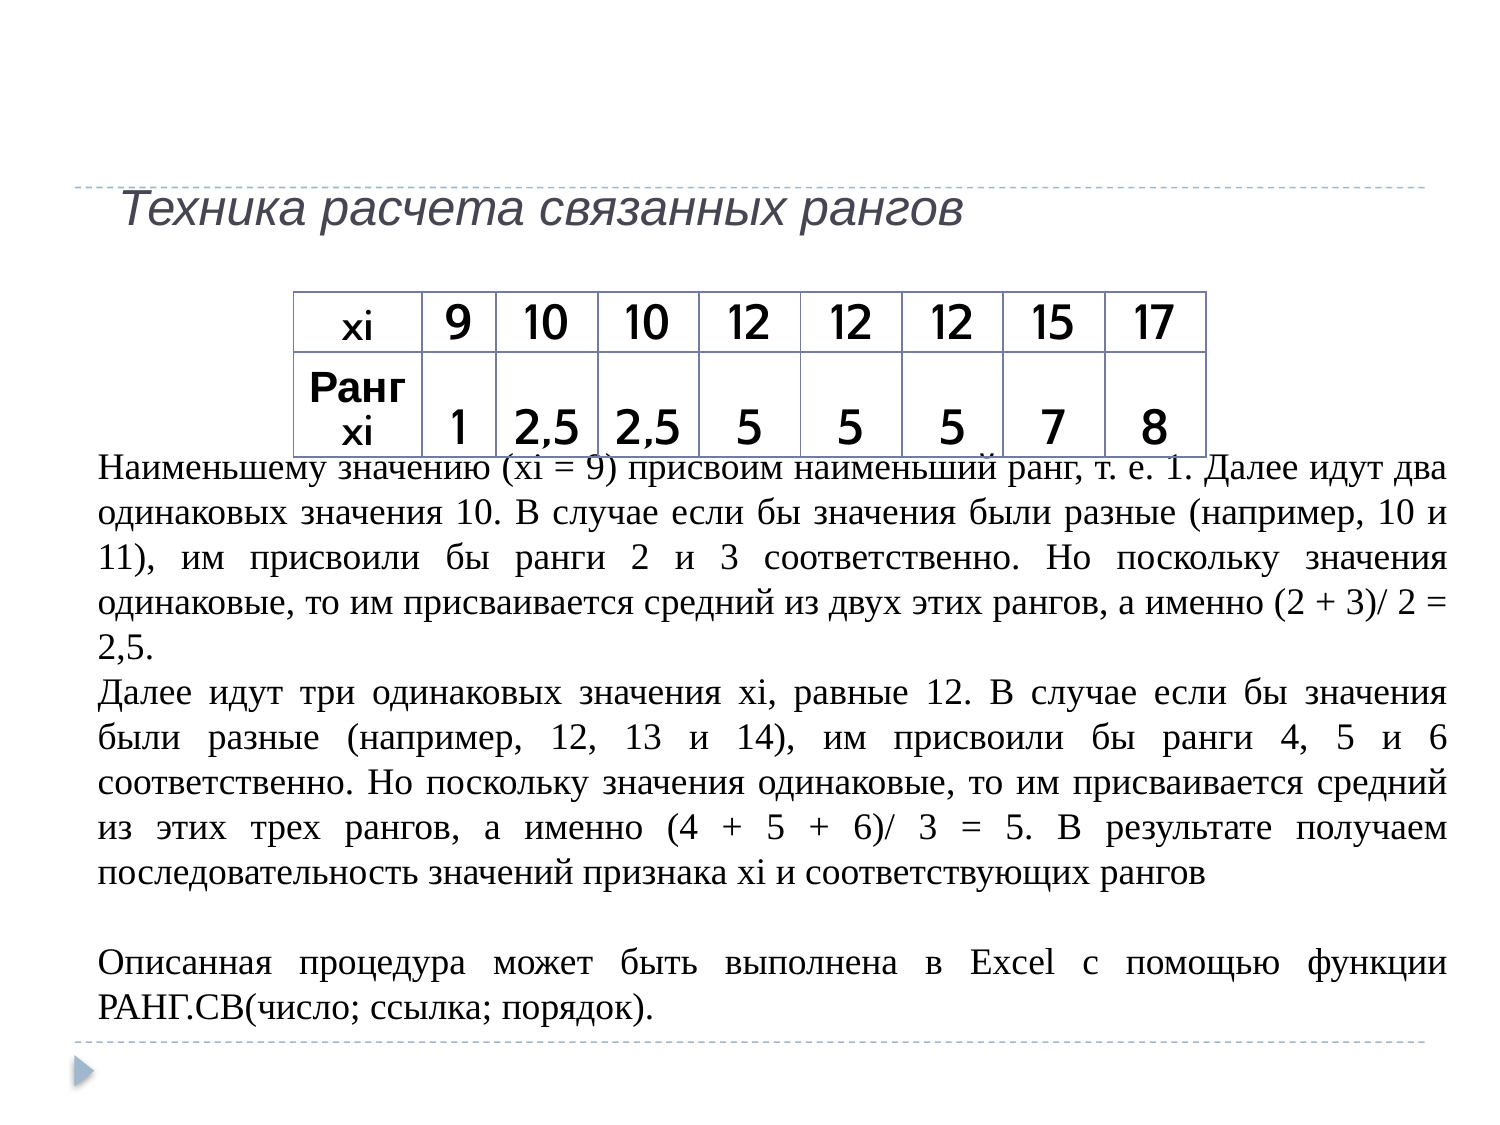

# Техника расчета связанных рангов
| xi | 9 | 10 | 10 | 12 | 12 | 12 | 15 | 17 |
| --- | --- | --- | --- | --- | --- | --- | --- | --- |
| Ранг xi | 1 | 2,5 | 2,5 | 5 | 5 | 5 | 7 | 8 |
Наименьшему значению (xi = 9) присвоим наименьший ранг, т. е. 1. Далее идут два одинаковых значения 10. В случае если бы значения были разные (например, 10 и 11), им присвоили бы ранги 2 и 3 соответственно. Но поскольку значения одинаковые, то им присваивается средний из двух этих рангов, а именно (2 + 3)/ 2 = 2,5.
Далее идут три одинаковых значения xi, равные 12. В случае если бы значения были разные (например, 12, 13 и 14), им присвоили бы ранги 4, 5 и 6 соответственно. Но поскольку значения одинаковые, то им присваивается средний из этих трех рангов, а именно (4 + 5 + 6)/ 3 = 5. В результате получаем последовательность значений признака xi и соответствующих рангов

Описанная процедура может быть выполнена в Excel с помощью функции РАНГ.СВ(число; ссылка; порядок).